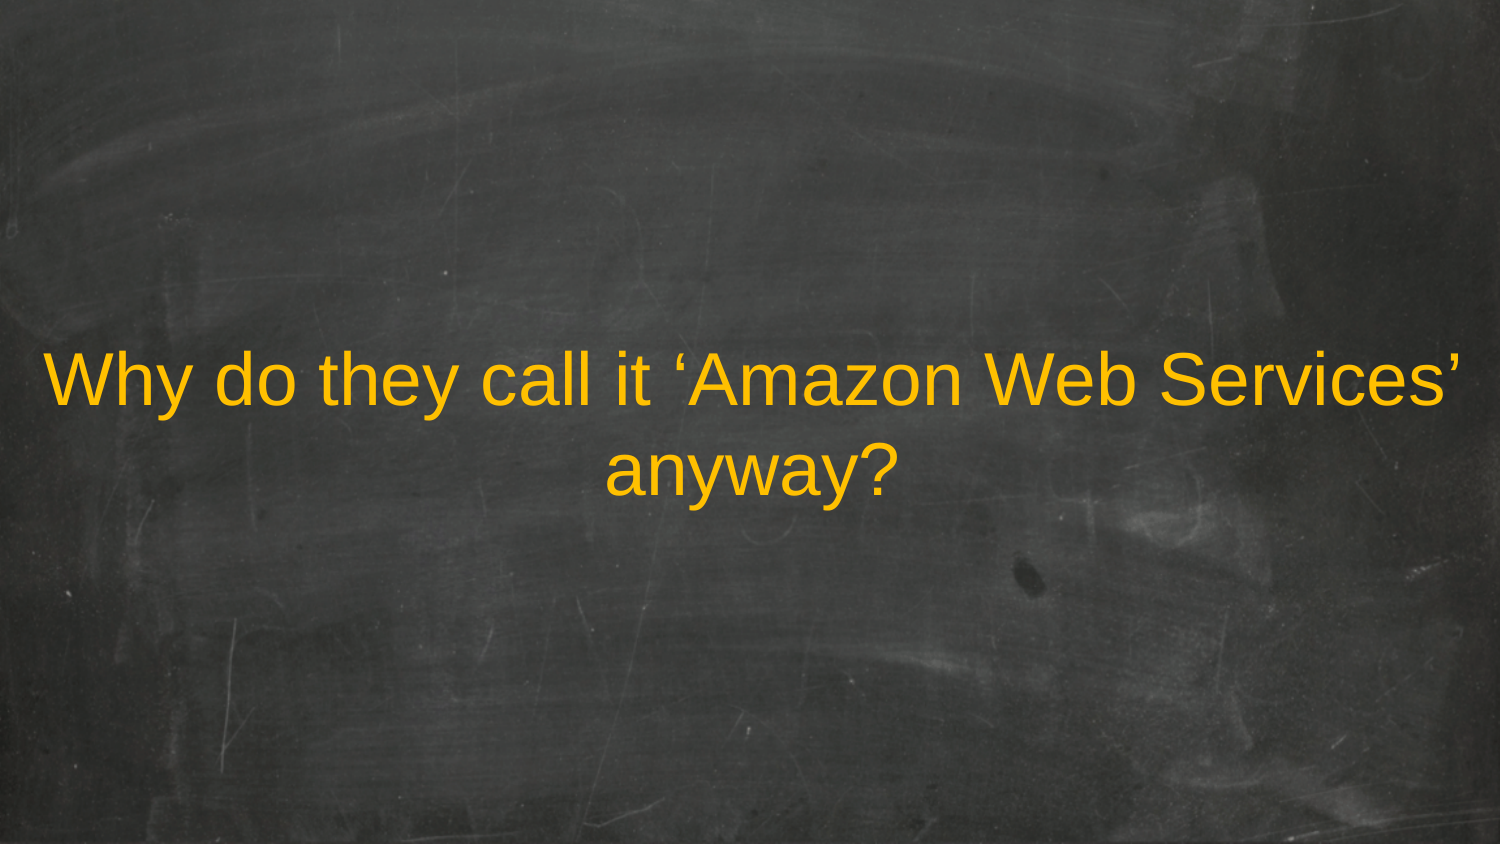

Why do they call it ‘Amazon Web Services’ anyway?